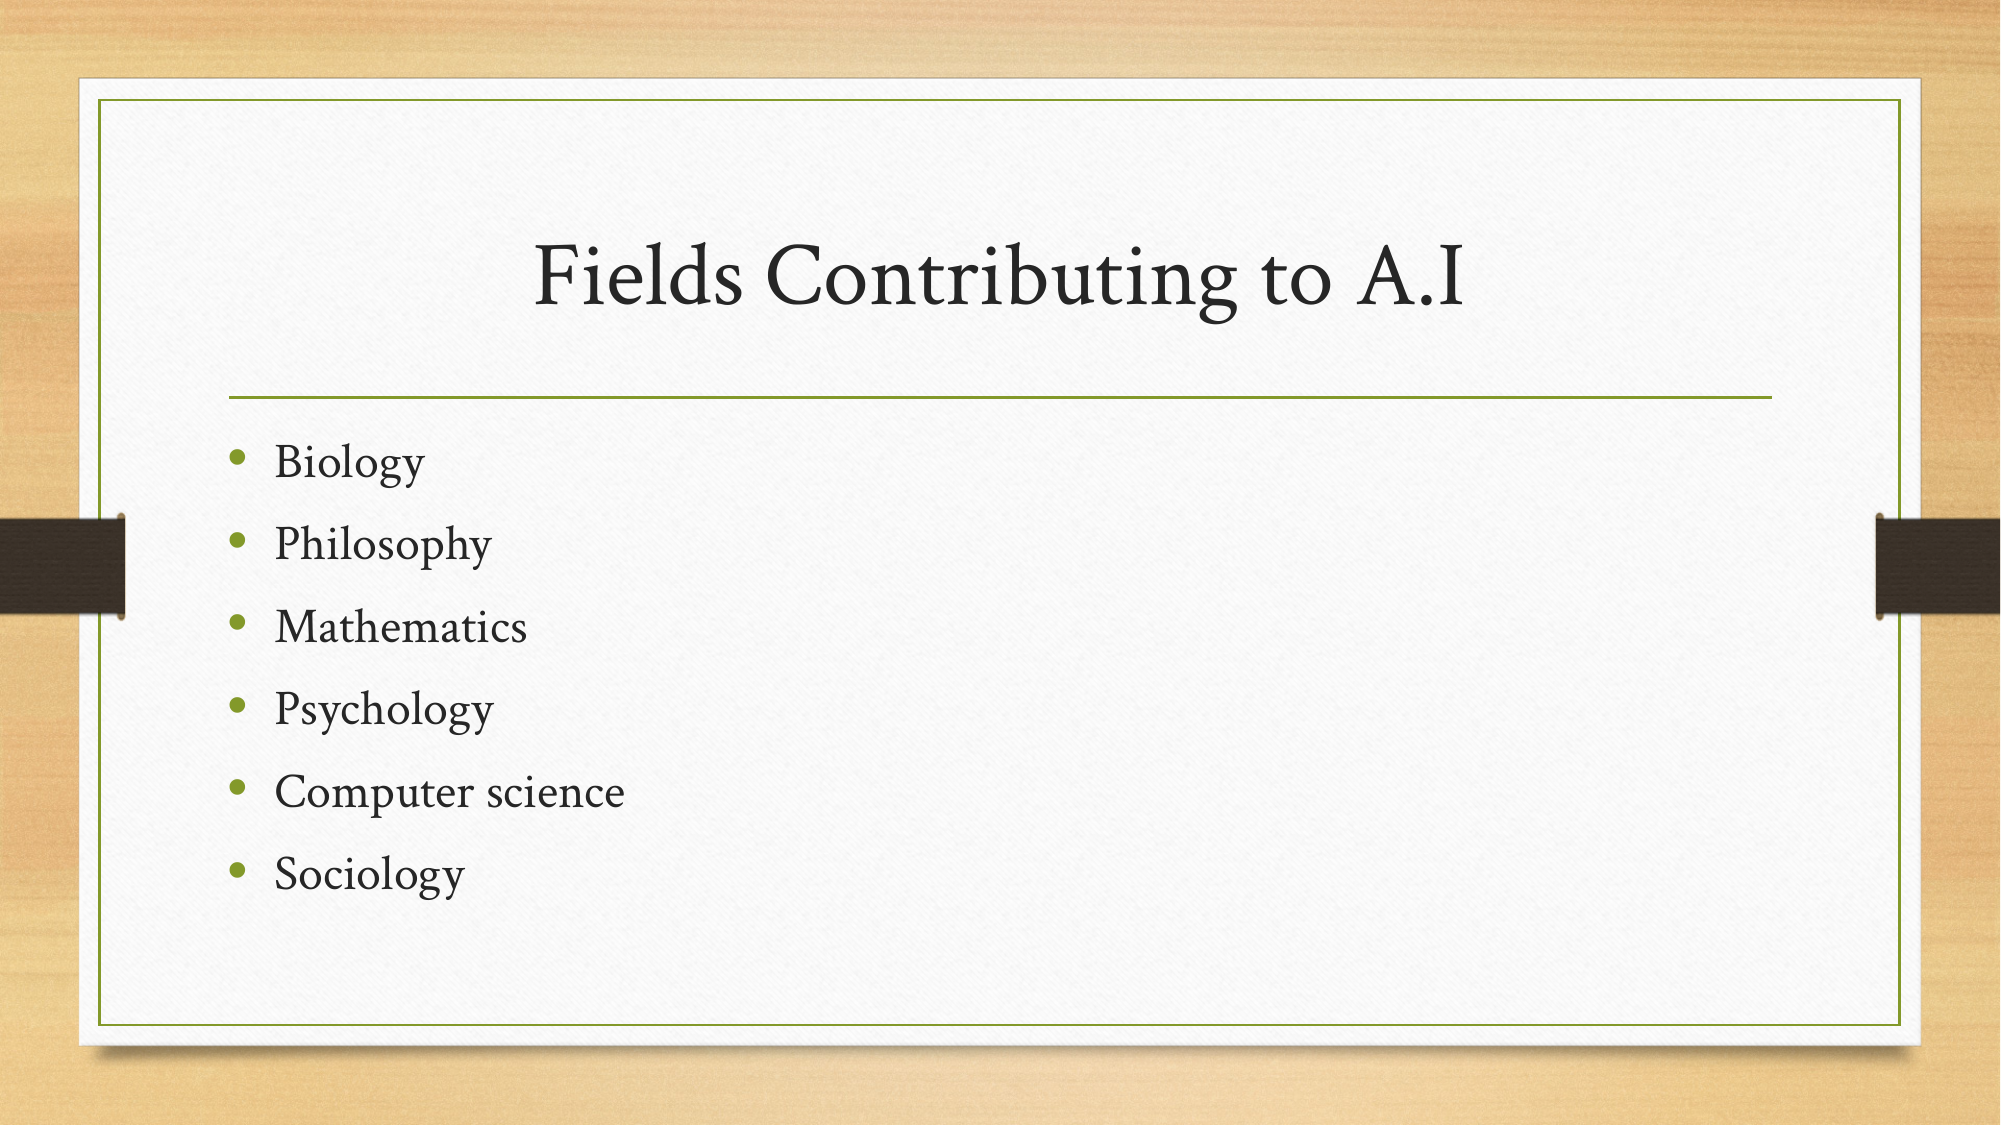

# Fields Contributing to A.I
Biology
Philosophy
Mathematics
Psychology
Computer science
Sociology